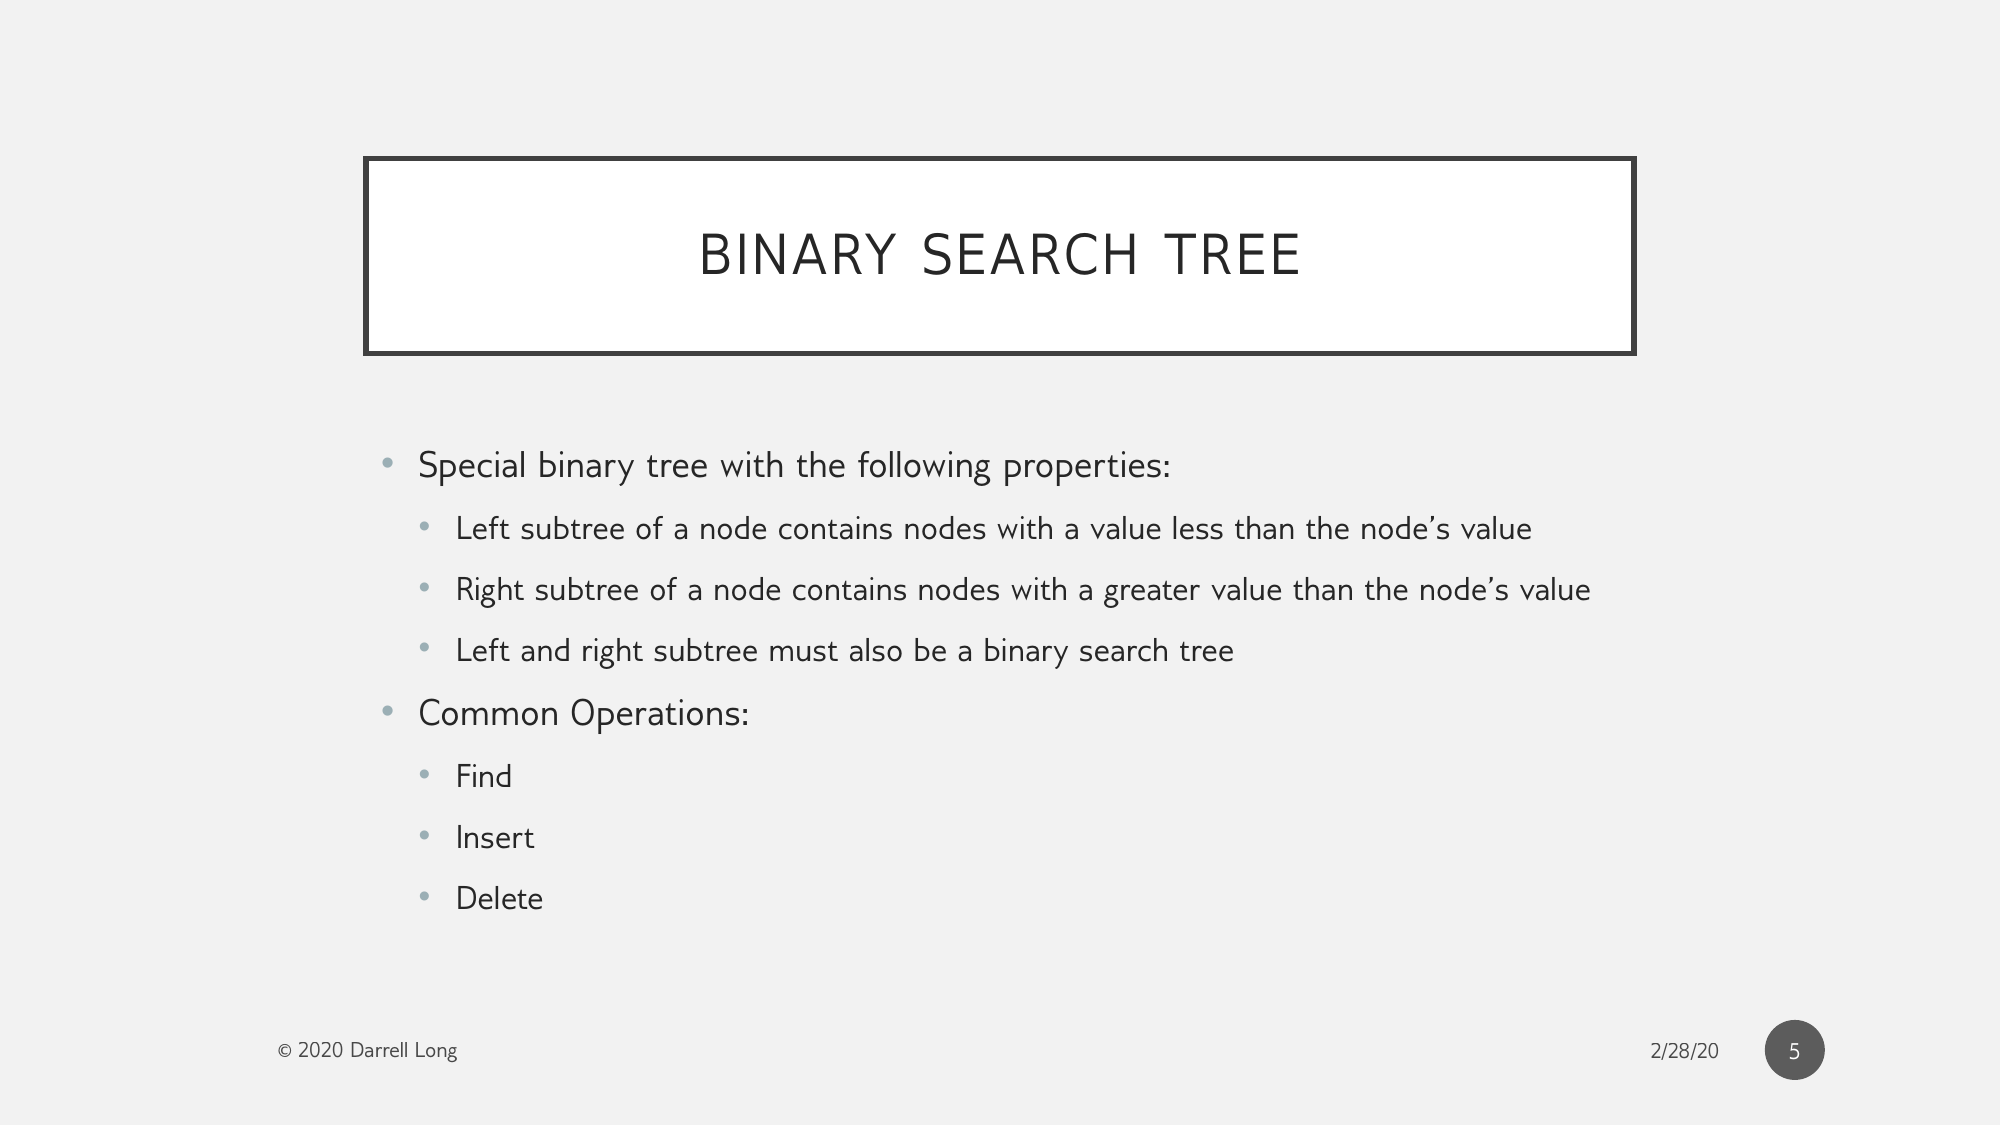

# Binary Search tree
Special binary tree with the following properties:
Left subtree of a node contains nodes with a value less than the node’s value
Right subtree of a node contains nodes with a greater value than the node’s value
Left and right subtree must also be a binary search tree
Common Operations:
Find
Insert
Delete

5
© 2020 Darrell Long
2/28/20